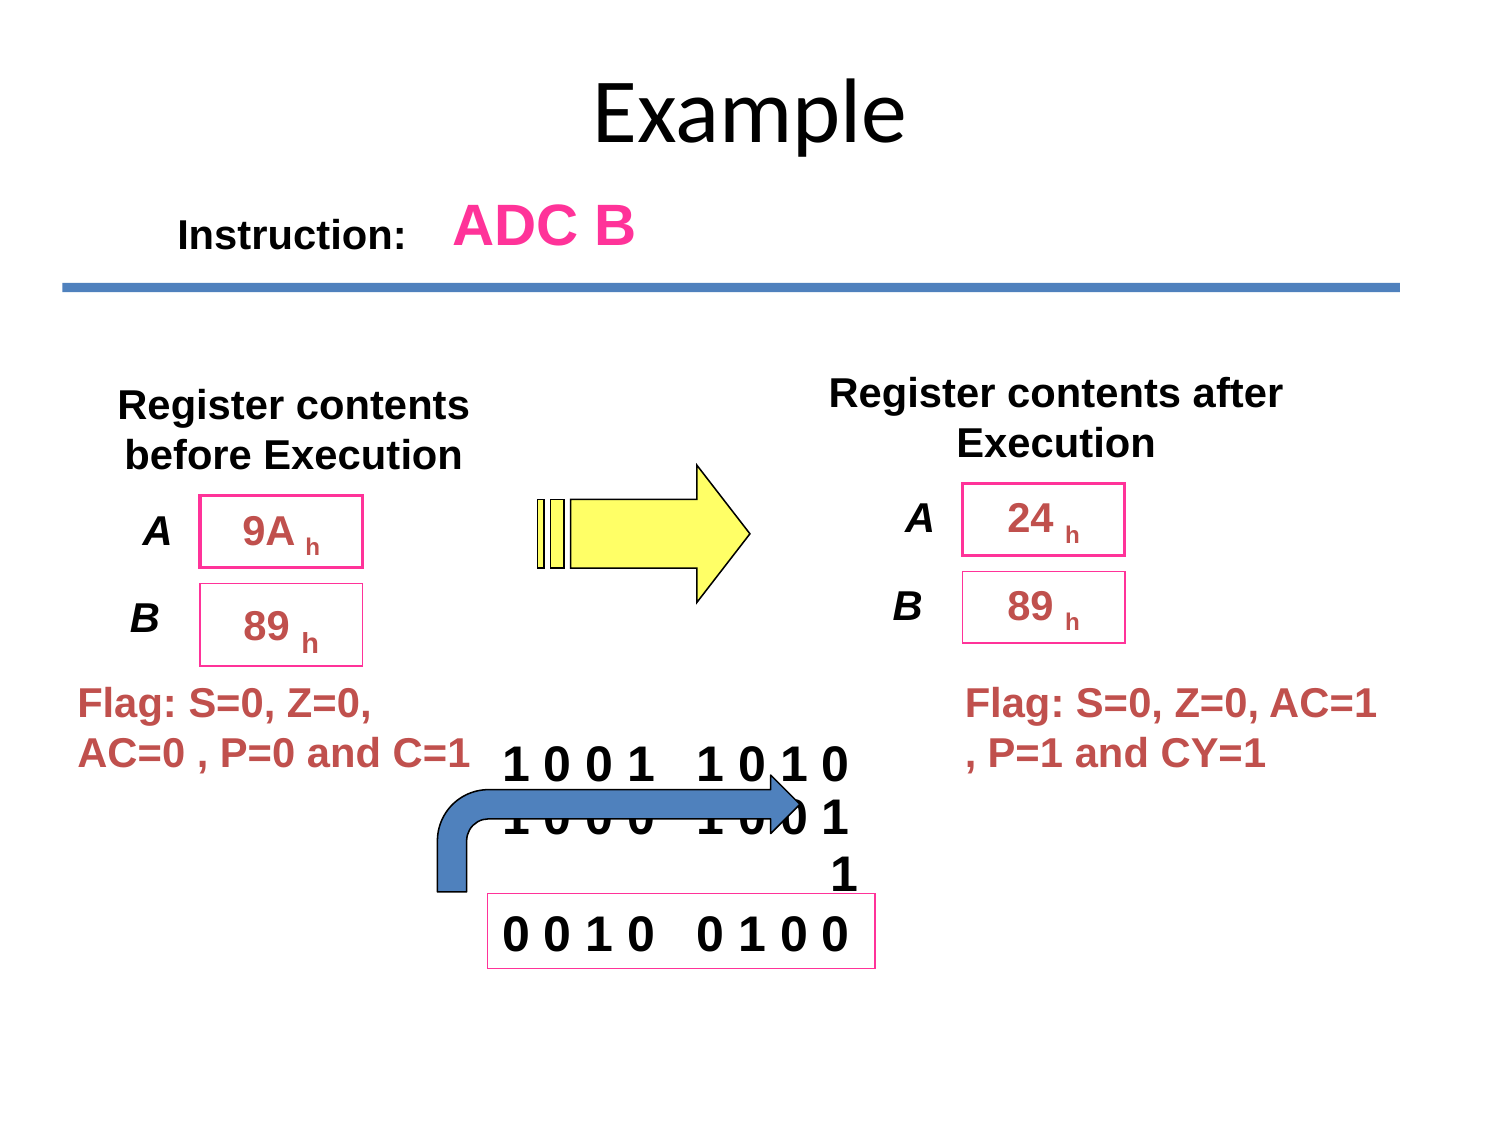

# Example
ADC B
Instruction:

Register contents after Execution
A
24 h
B
89 h
Register contents before Execution
A
9A h
B
89 h
Flag: S=0, Z=0, AC=0 , P=0 and C=1

Flag: S=0, Z=0, AC=1 , P=1 and CY=1
1 0 0 1   1 0 1 0
1 0 0 0   1 0 0 1

		  1
0 0 1 0   0 1 0 0